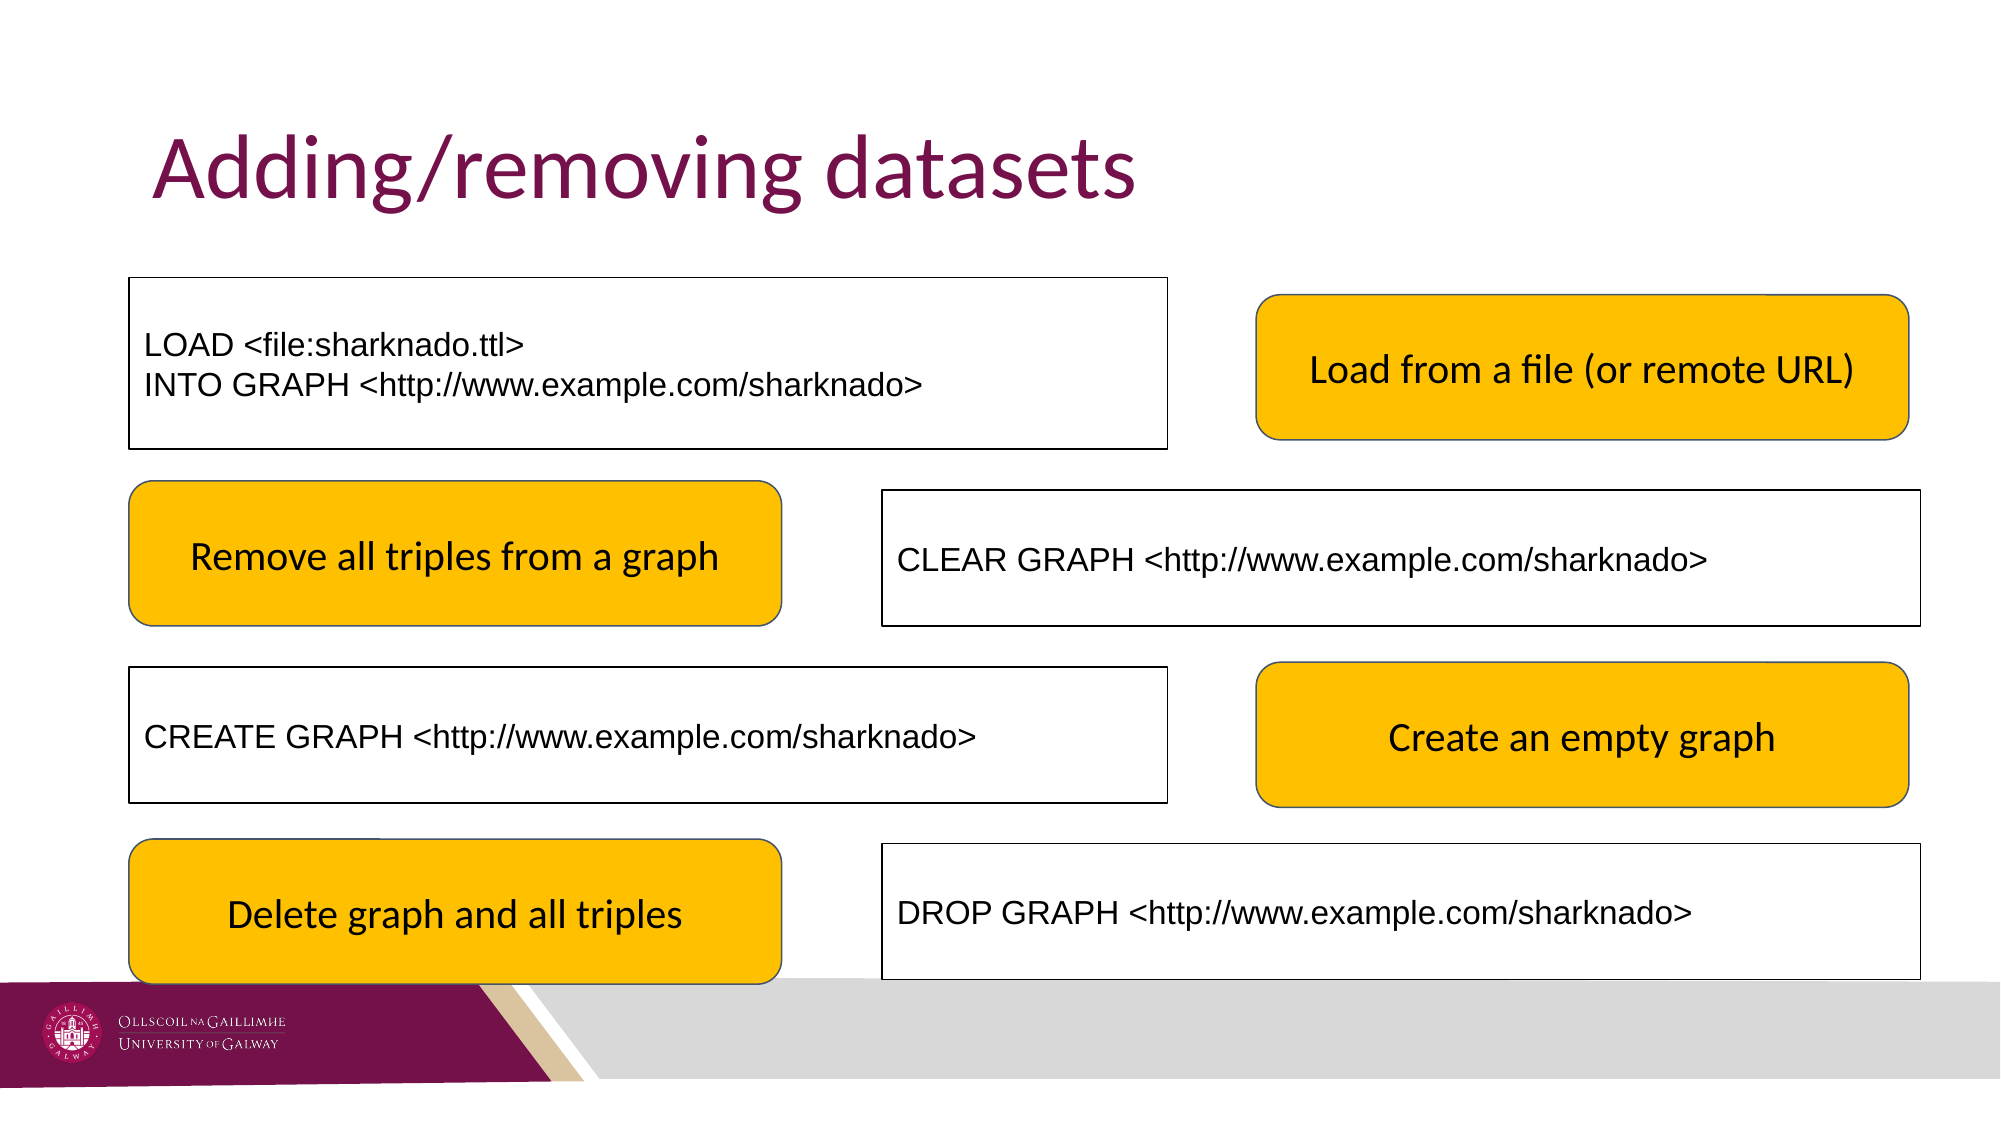

# Adding/removing datasets
LOAD <file:sharknado.ttl>
INTO GRAPH <http://www.example.com/sharknado>
Load from a file (or remote URL)
Remove all triples from a graph
CLEAR GRAPH <http://www.example.com/sharknado>
Create an empty graph
CREATE GRAPH <http://www.example.com/sharknado>
Delete graph and all triples
DROP GRAPH <http://www.example.com/sharknado>